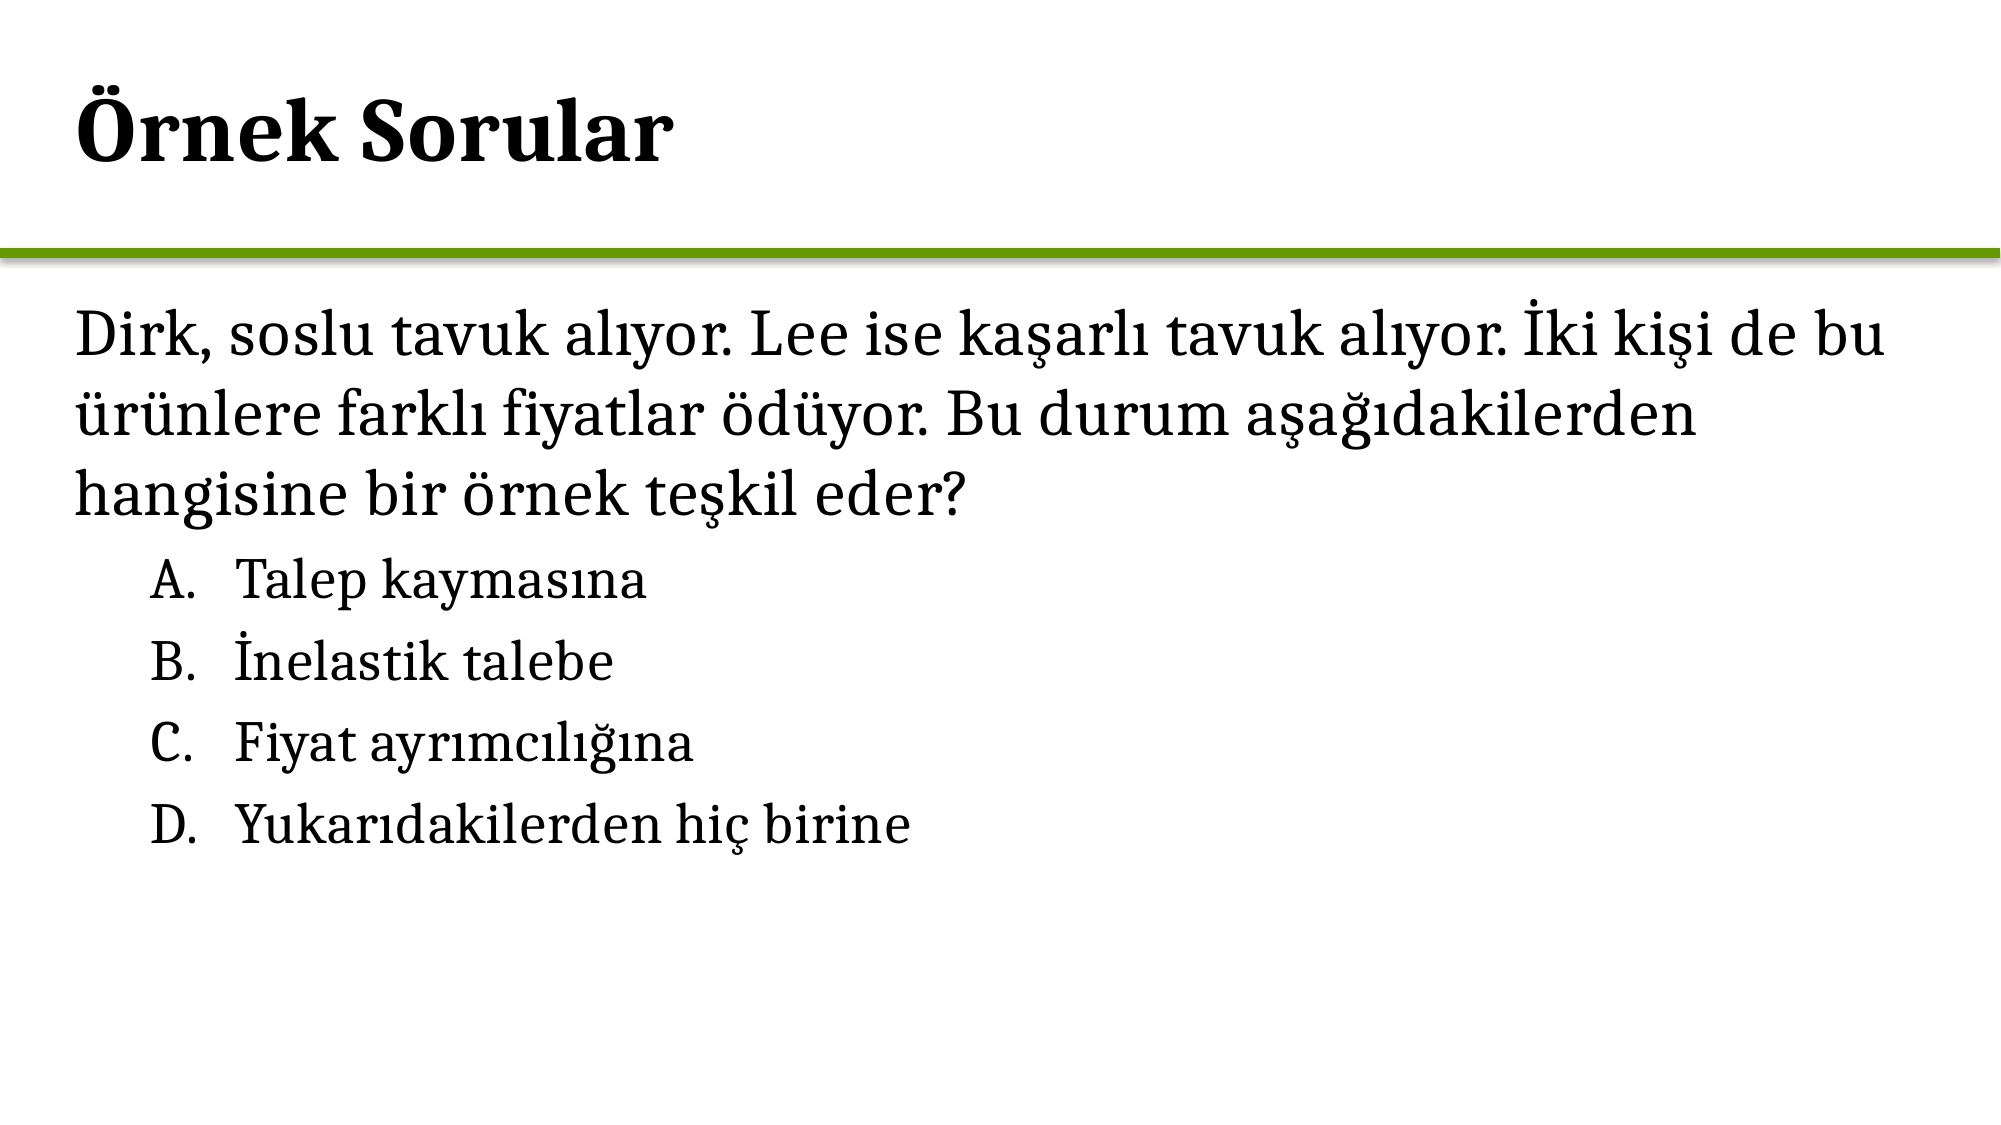

Örnek Sorular
Dirk, soslu tavuk alıyor. Lee ise kaşarlı tavuk alıyor. İki kişi de bu ürünlere farklı fiyatlar ödüyor. Bu durum aşağıdakilerden hangisine bir örnek teşkil eder?
Talep kaymasına
İnelastik talebe
Fiyat ayrımcılığına
Yukarıdakilerden hiç birine